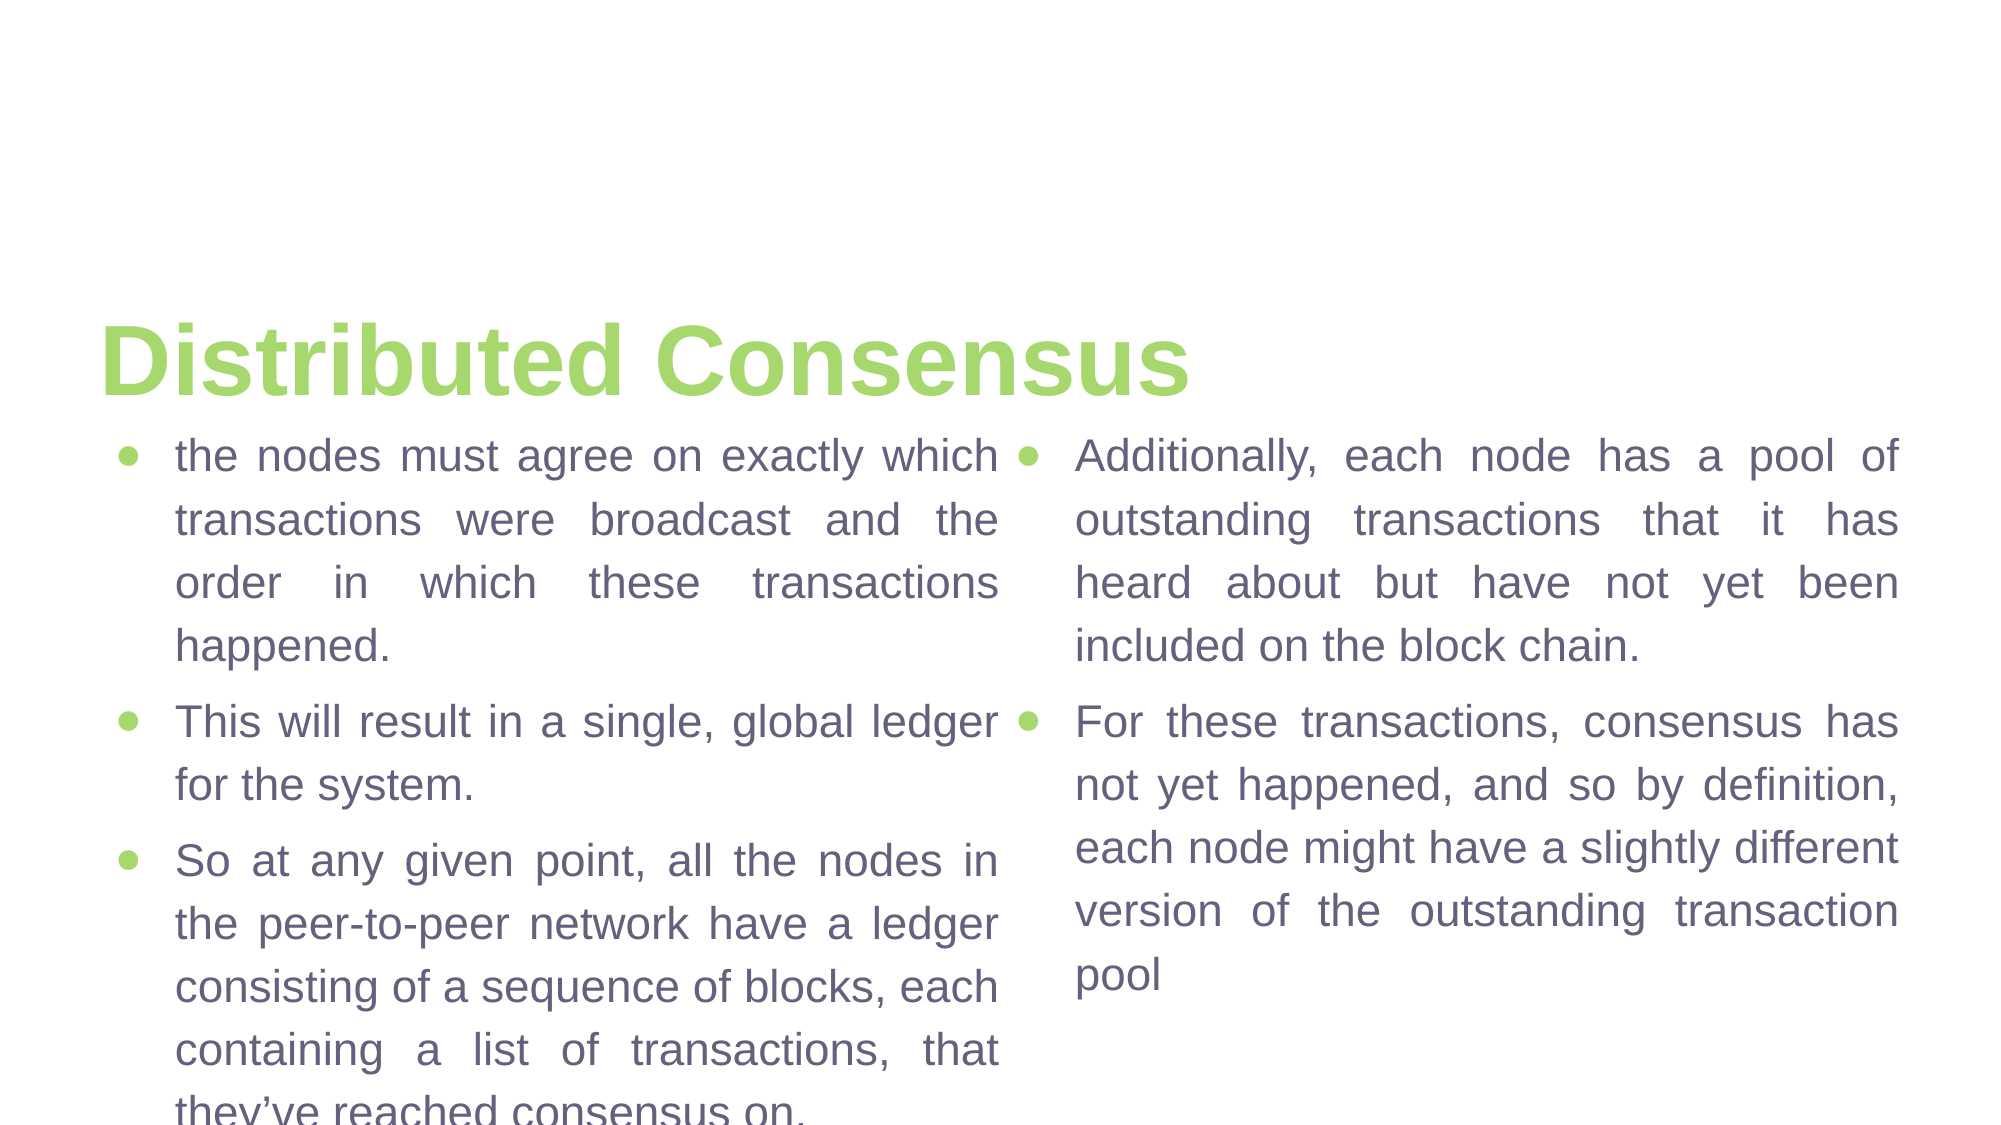

# Distributed Consensus
the nodes must agree on exactly which transactions were broadcast and the order in which these transactions happened.
This will result in a single, global ledger for the system.
So at any given point, all the nodes in the peer‐to‐peer network have a ledger consisting of a sequence of blocks, each containing a list of transactions, that they’ve reached consensus on.
Additionally, each node has a pool of outstanding transactions that it has heard about but have not yet been included on the block chain.
For these transactions, consensus has not yet happened, and so by definition, each node might have a slightly different version of the outstanding transaction pool